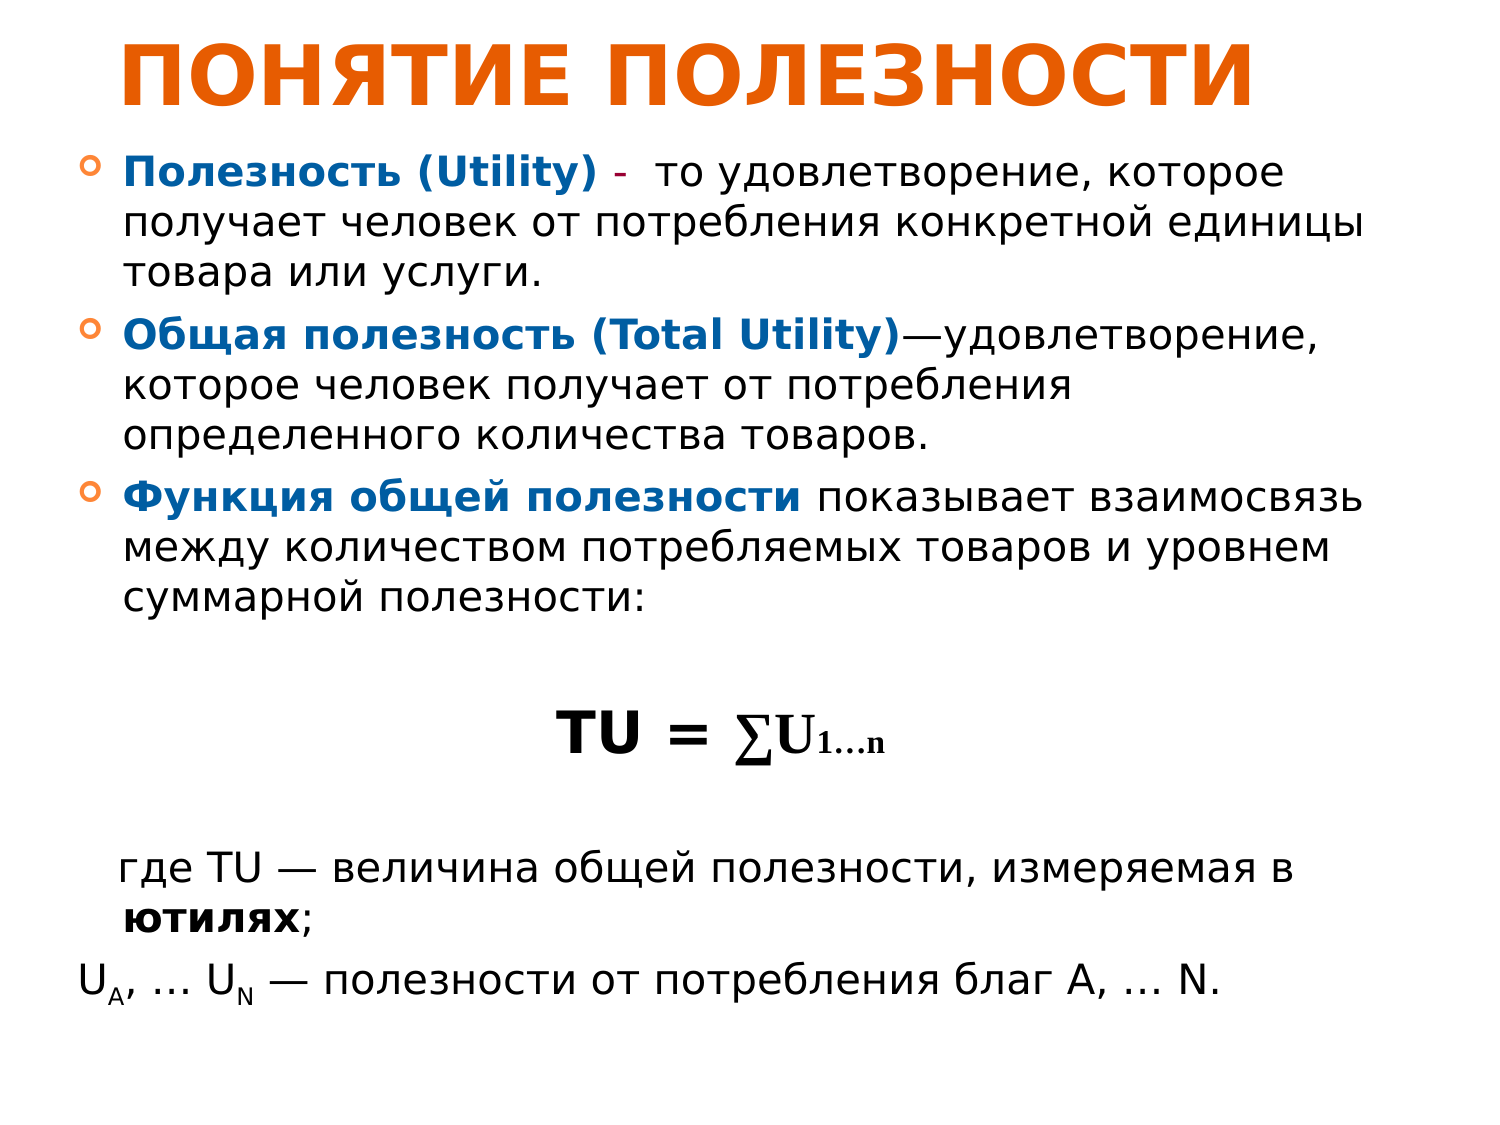

# ПОНЯТИЕ ПОЛЕЗНОСТИ
Полезность (Utility) -  то удовлетворение, которое получает человек от потребления конкретной единицы товара или услуги.
Общая полезность (Total Utility)—удовлетворение, которое человек получает от потребления определенного количества товаров.
Функция общей полезности показывает взаимосвязь между количеством потребляемых товаров и уровнем суммарной полезности:

ТU = ∑U1…n

   где ТU — величина общей полезности, измеряемая в ютилях;
UA, … UN — полезности от потребления благ А, … N.